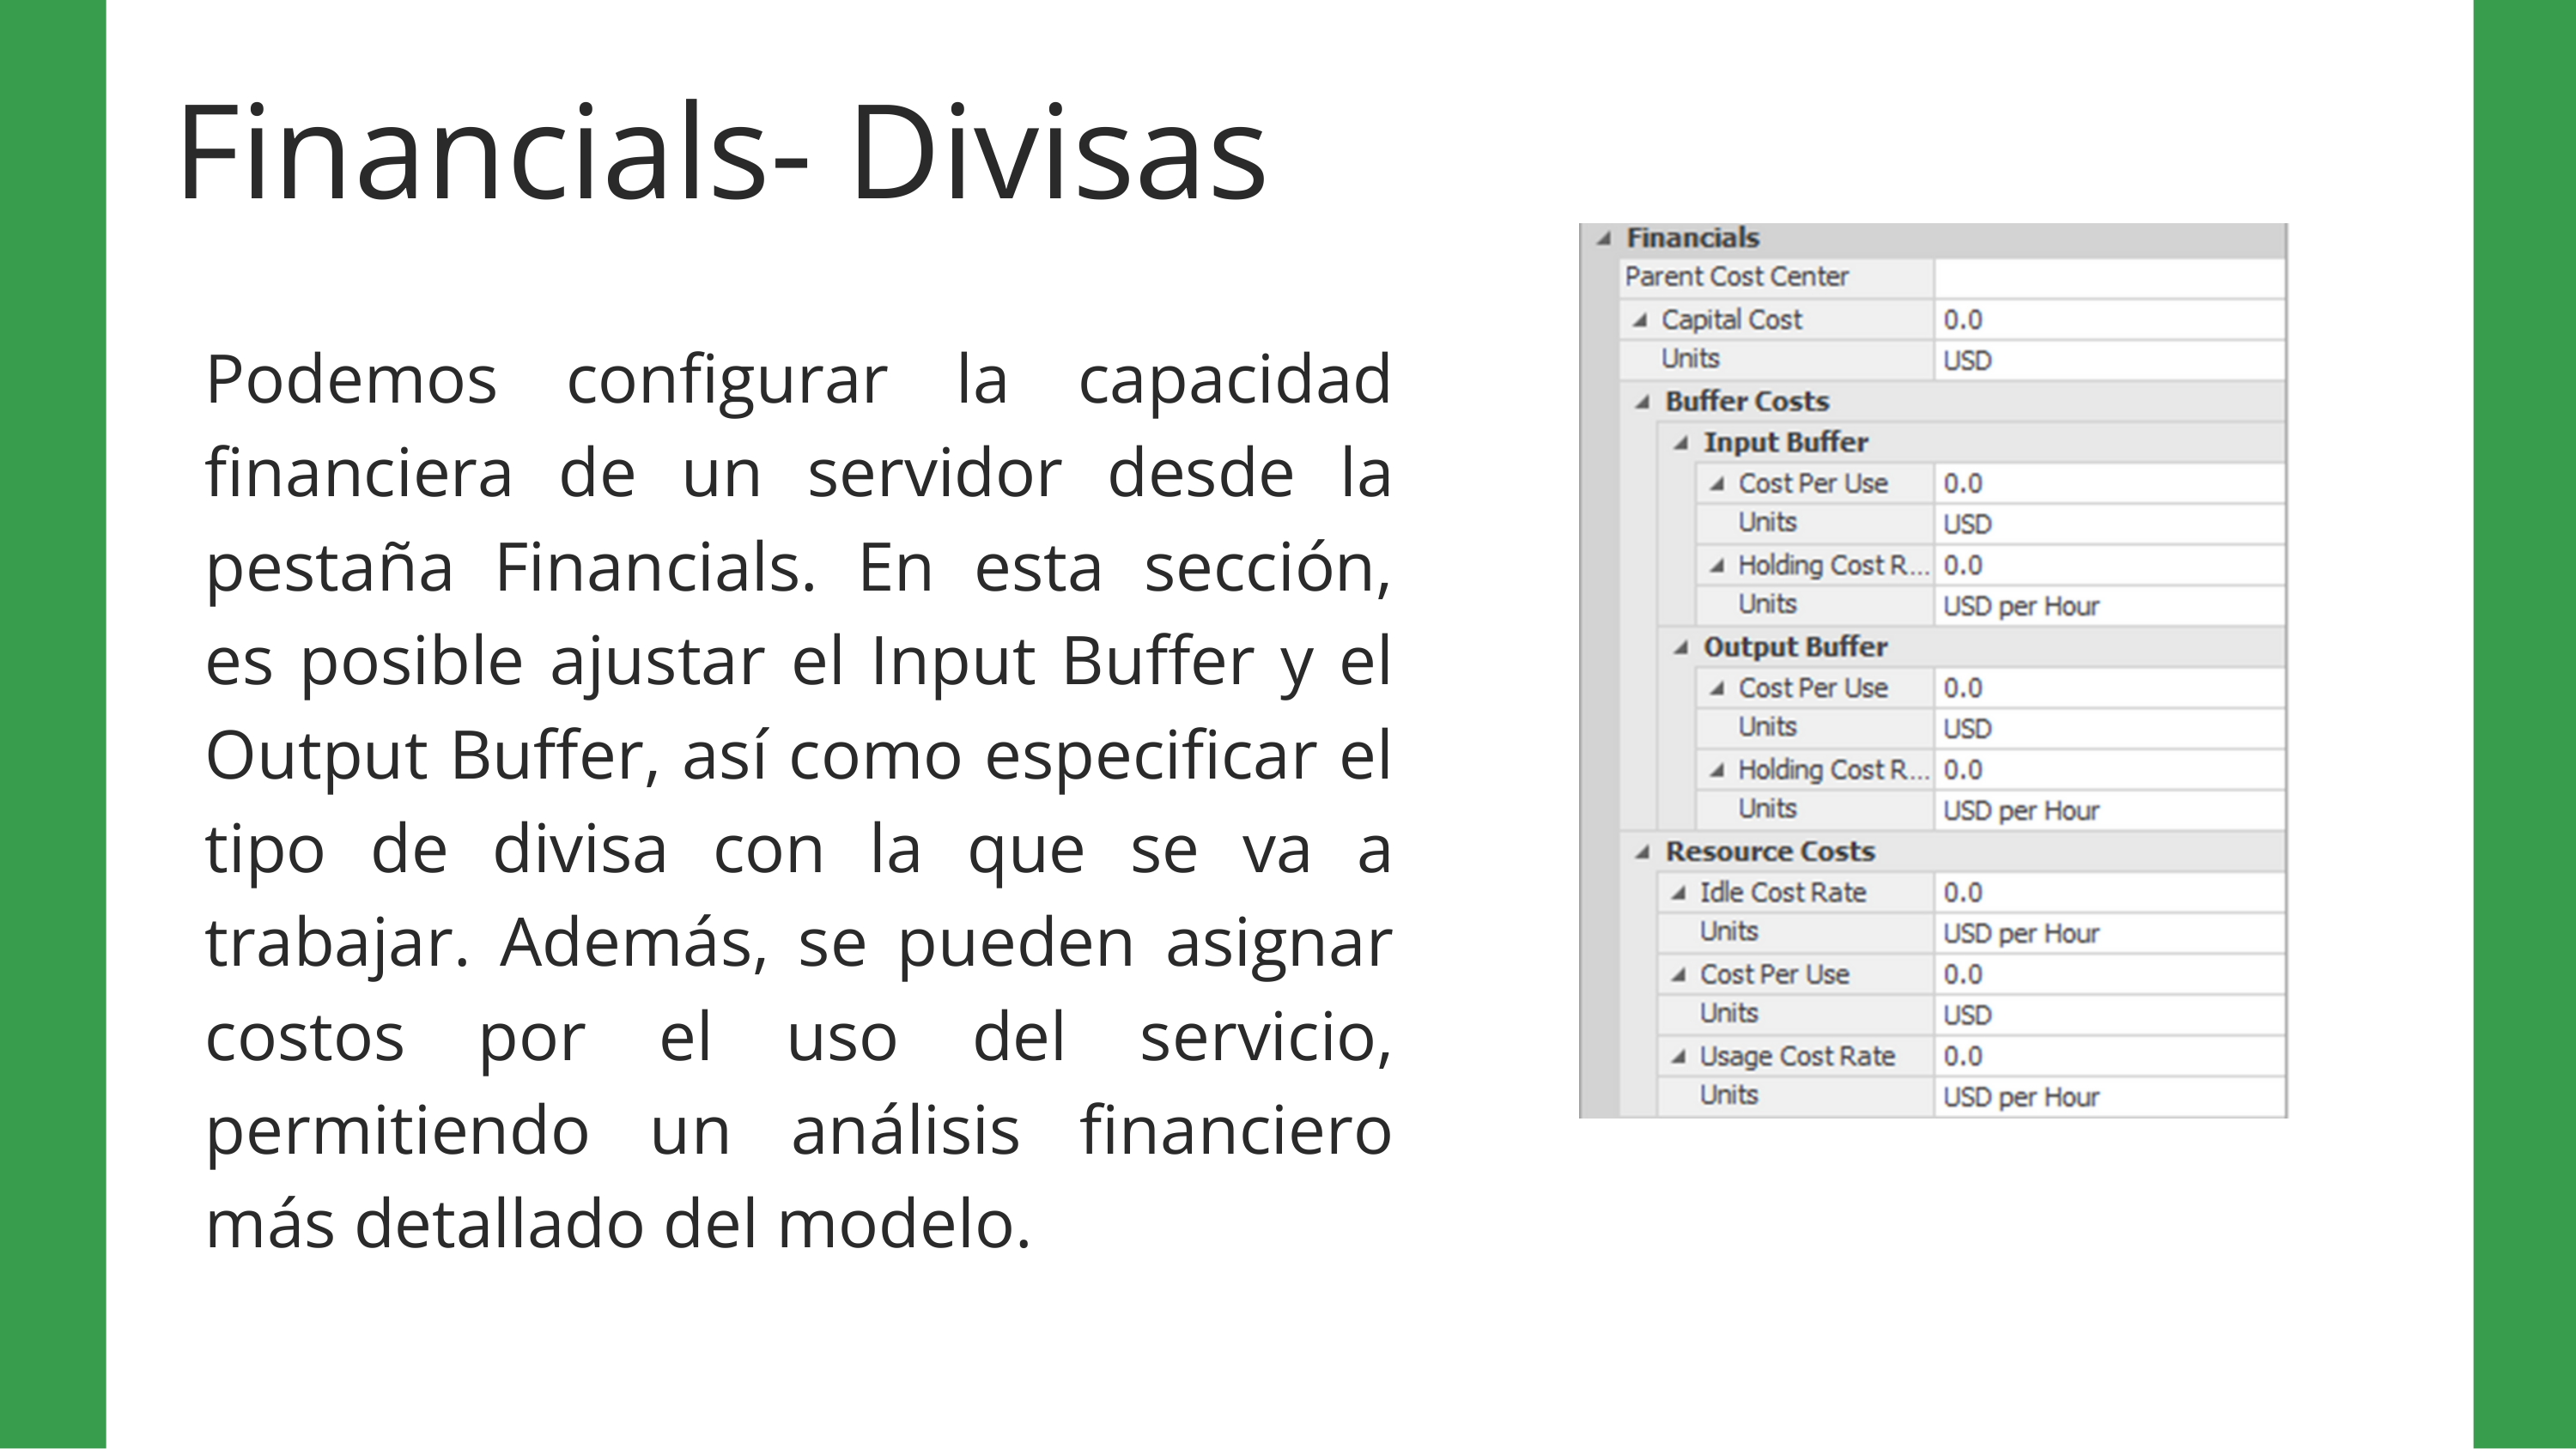

Financials- Divisas

Podemos configurar la capacidad financiera de un servidor desde la pestaña Financials. En esta sección, es posible ajustar el Input Buffer y el Output Buffer, así como especificar el tipo de divisa con la que se va a trabajar. Además, se pueden asignar costos por el uso del servicio, permitiendo un análisis financiero más detallado del modelo.